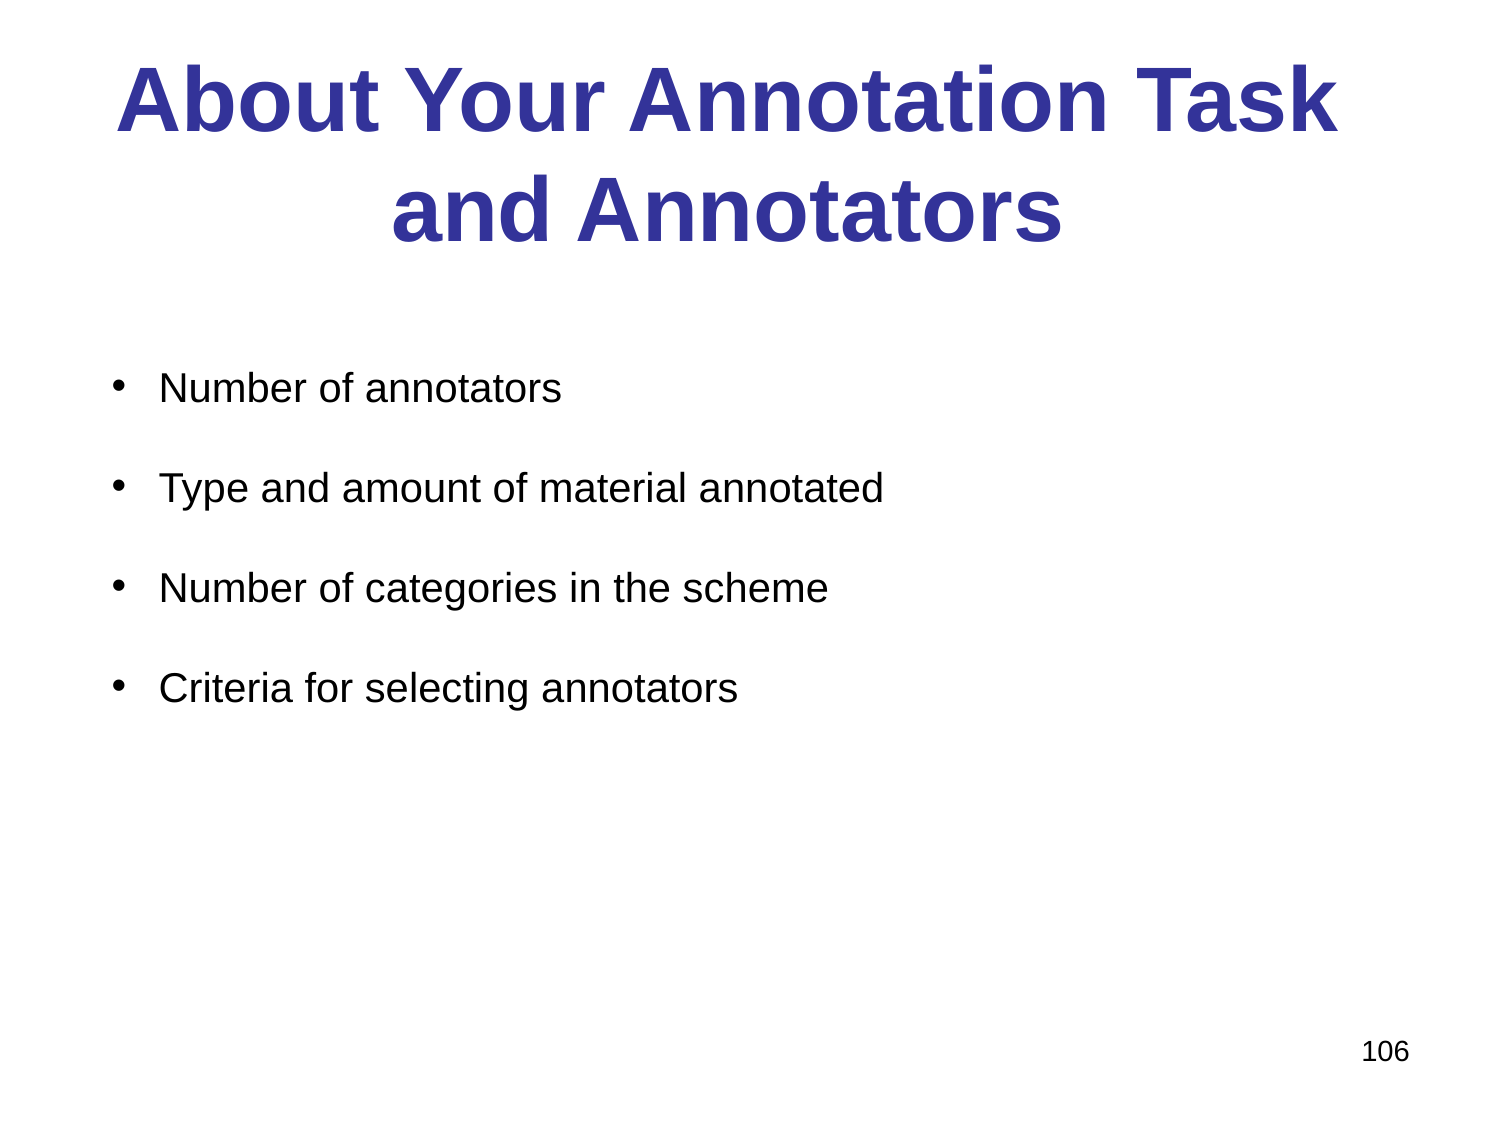

# About Your Annotation Task and Annotators

Number of annotators

Type and amount of material annotated

Number of categories in the scheme

Criteria for selecting annotators

106